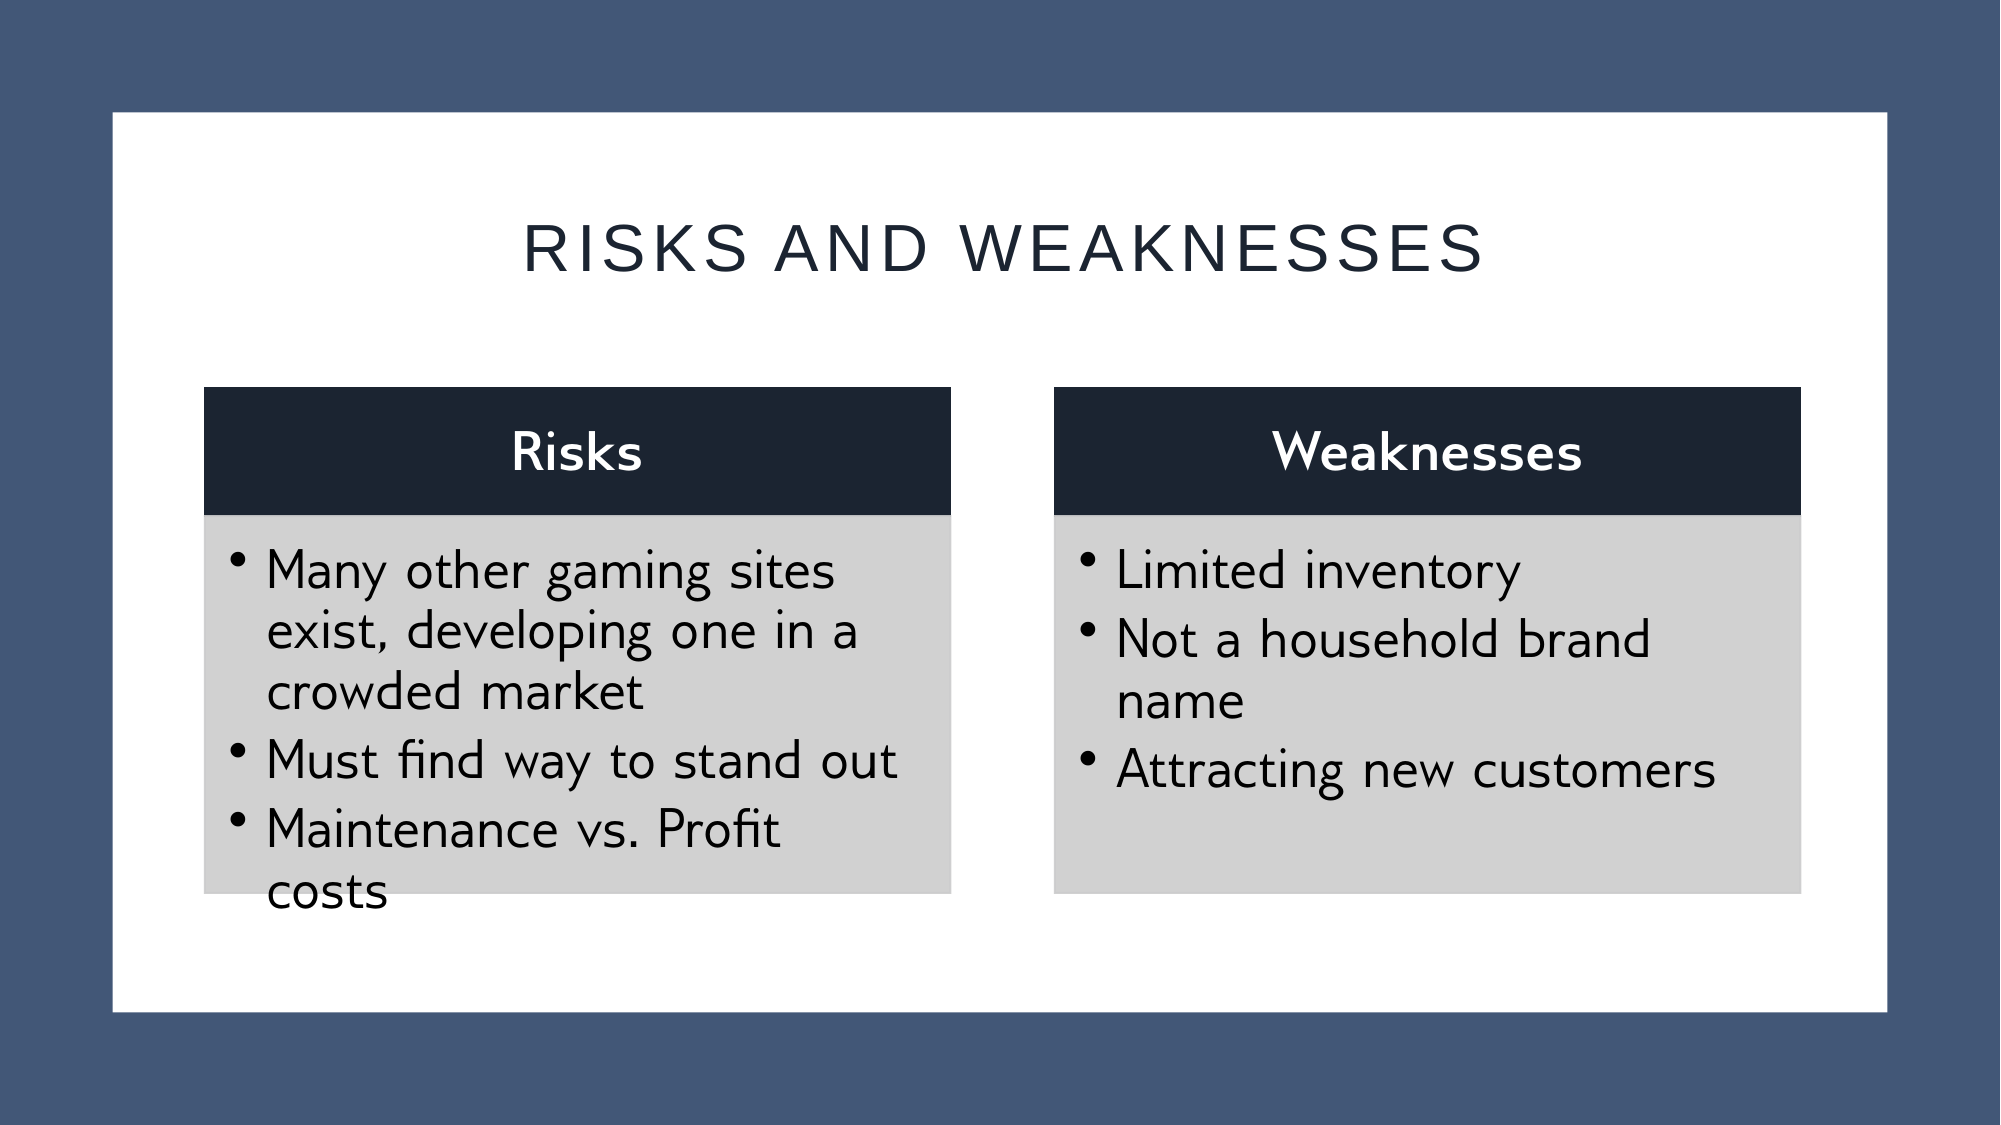

# Risks and weaknesses
Risks
Many other gaming sites exist, developing one in a crowded market
Must find way to stand out
Maintenance vs. Profit costs
Weaknesses
Limited inventory
Not a household brand name
Attracting new customers